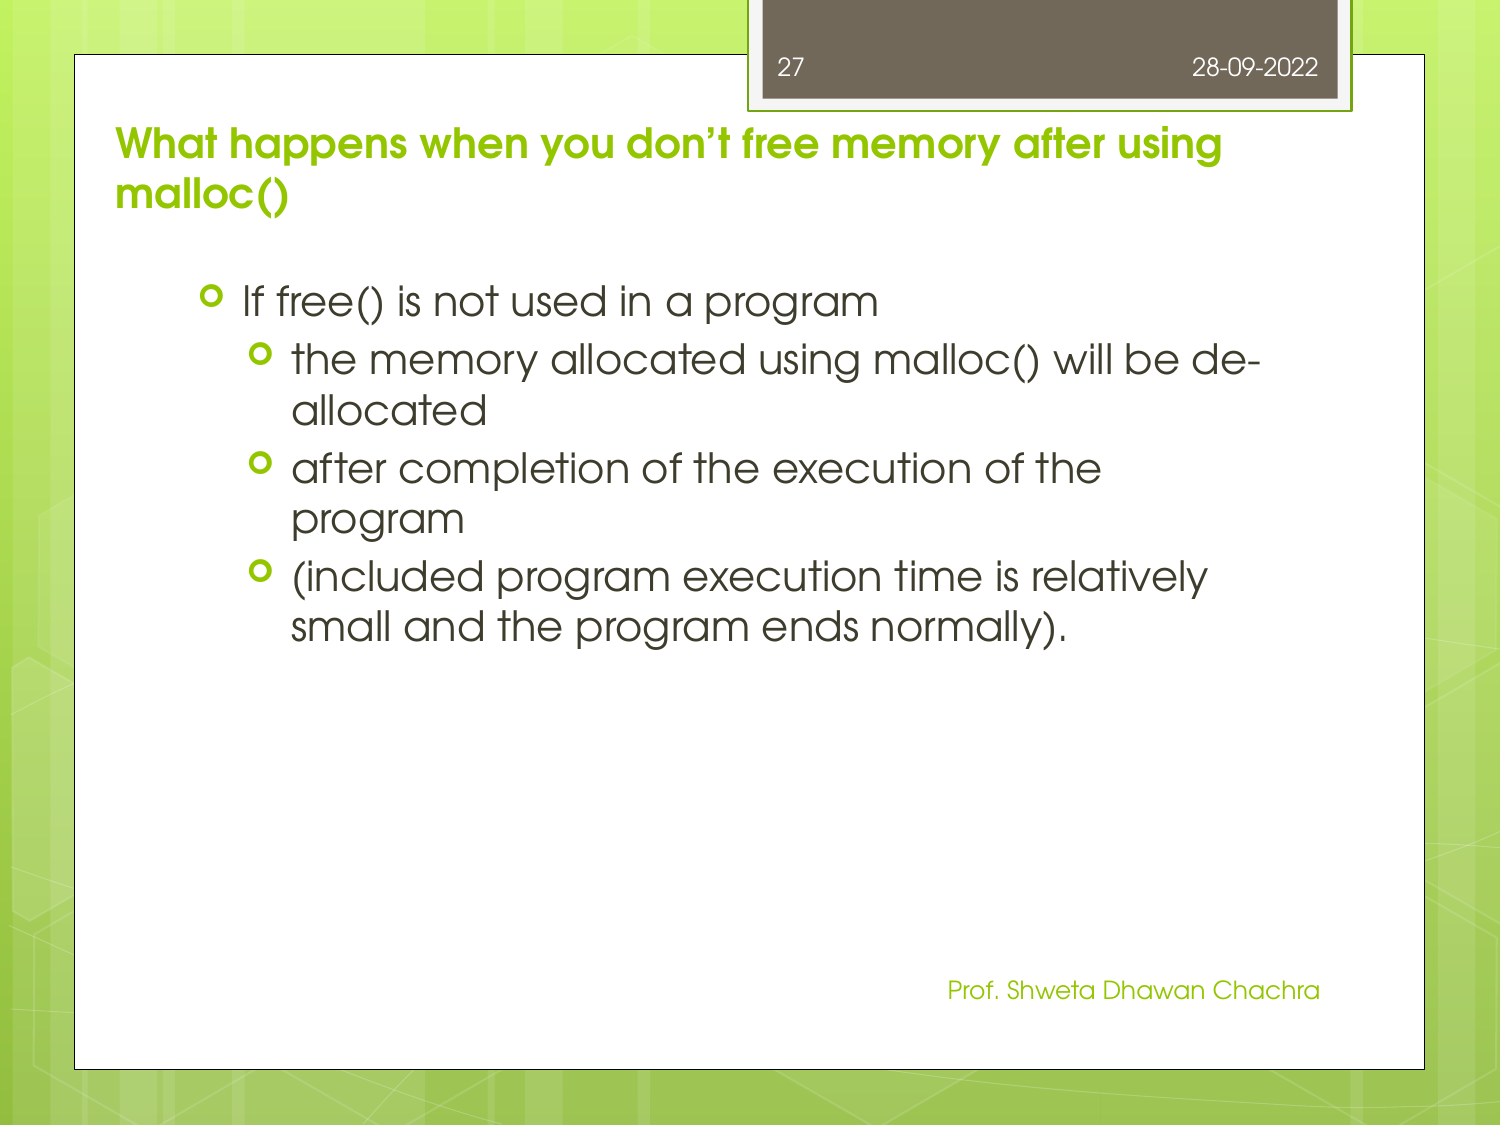

27
28-09-2022
What happens when you don’t free memory after using malloc()
If free() is not used in a program
the memory allocated using malloc() will be de-allocated
after completion of the execution of the program
(included program execution time is relatively small and the program ends normally).
Prof. Shweta Dhawan Chachra